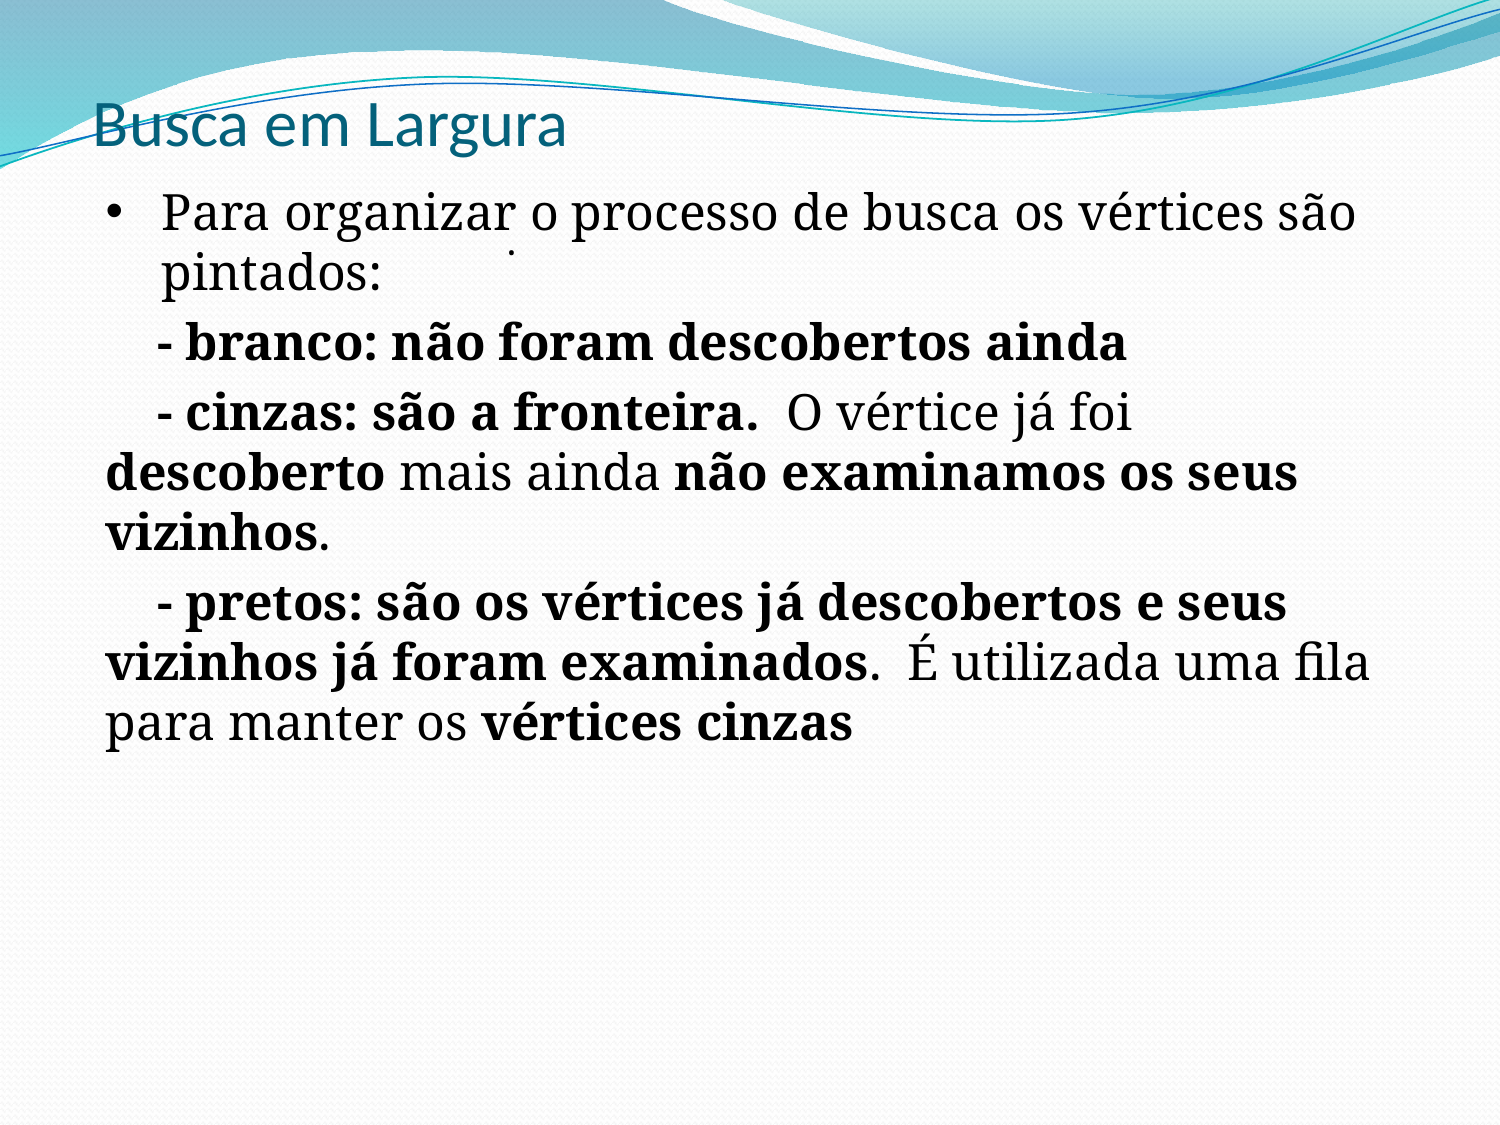

# Busca em Largura
Para organizar o processo de busca os vértices são pintados:
    - branco: não foram descobertos ainda
    - cinzas: são a fronteira.  O vértice já foi descoberto mais ainda não examinamos os seus vizinhos.
    - pretos: são os vértices já descobertos e seus vizinhos já foram examinados.  É utilizada uma fila para manter os vértices cinzas
.